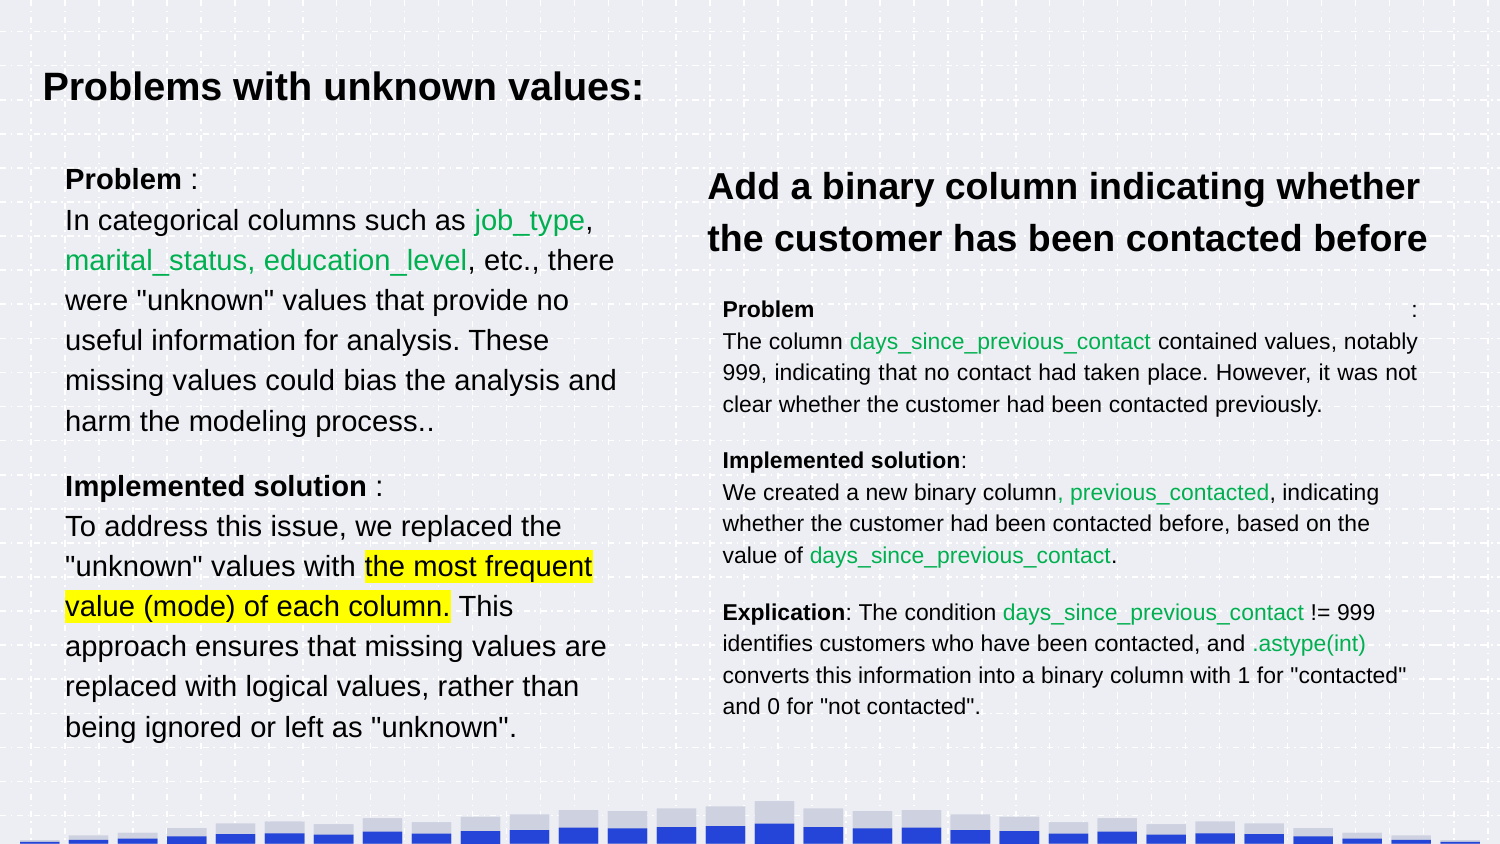

Problems with unknown values:
Problem :
In categorical columns such as job_type, marital_status, education_level, etc., there were "unknown" values that provide no useful information for analysis. These missing values could bias the analysis and harm the modeling process..
Implemented solution :
To address this issue, we replaced the "unknown" values with the most frequent value (mode) of each column. This approach ensures that missing values are replaced with logical values, rather than being ignored or left as "unknown".
Add a binary column indicating whether the customer has been contacted before
Problem :
The column days_since_previous_contact contained values, notably 999, indicating that no contact had taken place. However, it was not clear whether the customer had been contacted previously.
Implemented solution:
We created a new binary column, previous_contacted, indicating whether the customer had been contacted before, based on the value of days_since_previous_contact.
Explication: The condition days_since_previous_contact != 999 identifies customers who have been contacted, and .astype(int) converts this information into a binary column with 1 for "contacted" and 0 for "not contacted".